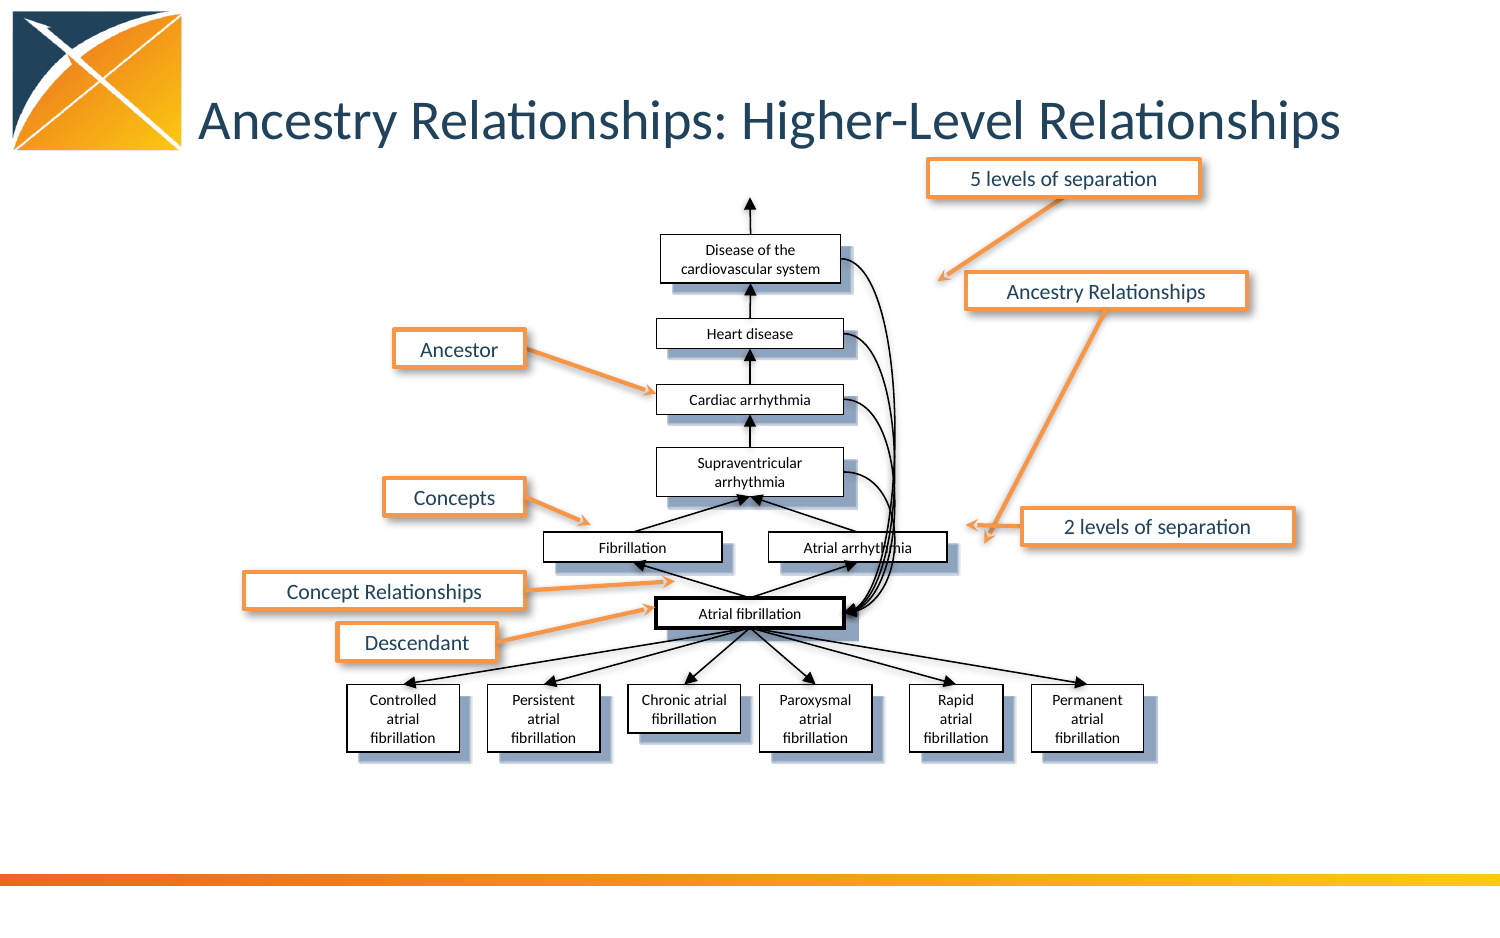

# Ancestry Relationships: Higher-Level Relationships
5 levels of separation
Disease of the cardiovascular system
Ancestry Relationships
Heart disease
Ancestor
Cardiac arrhythmia
Supraventricular arrhythmia
Concepts
2 levels of separation
Fibrillation
Atrial arrhythmia
Concept Relationships
Atrial fibrillation
Descendant
Controlled atrial fibrillation
Persistent atrial fibrillation
Chronic atrial fibrillation
Paroxysmal atrial fibrillation
Rapid atrial fibrillation
Permanent atrial fibrillation